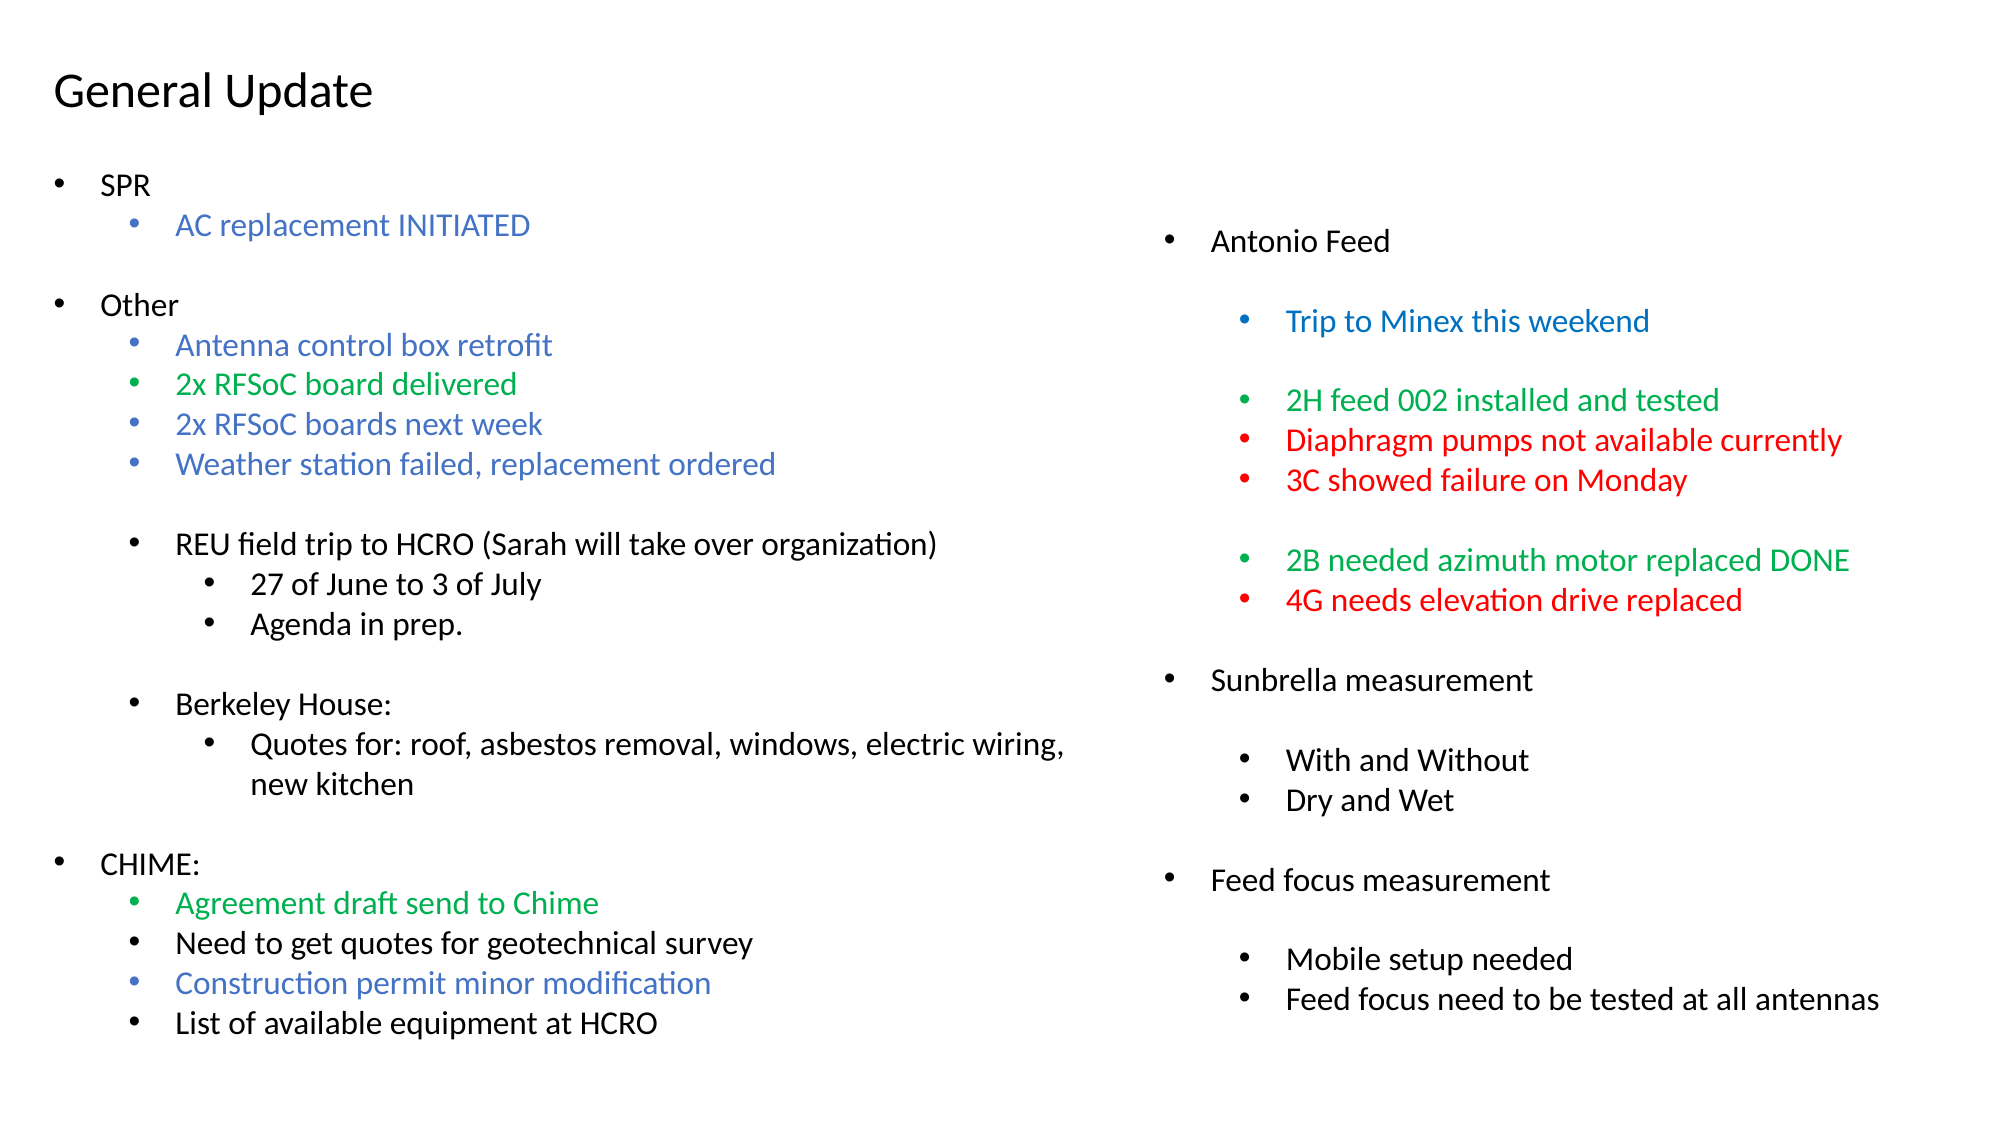

General Update

SPR
AC replacement INITIATED

Other
Antenna control box retrofit
2x RFSoC board delivered
2x RFSoC boards next week
Weather station failed, replacement ordered

REU field trip to HCRO (Sarah will take over organization)
27 of June to 3 of July
Agenda in prep.

Berkeley House:
Quotes for: roof, asbestos removal, windows, electric wiring, new kitchen

CHIME:
Agreement draft send to Chime
Need to get quotes for geotechnical survey
Construction permit minor modification
List of available equipment at HCRO

Design work:
Weather station data connection and power supply
Antonio Feed

Trip to Minex this weekend

2H feed 002 installed and tested
Diaphragm pumps not available currently
3C showed failure on Monday

2B needed azimuth motor replaced DONE
4G needs elevation drive replaced

Sunbrella measurement

With and Without
Dry and Wet

Feed focus measurement

Mobile setup needed
Feed focus need to be tested at all antennas